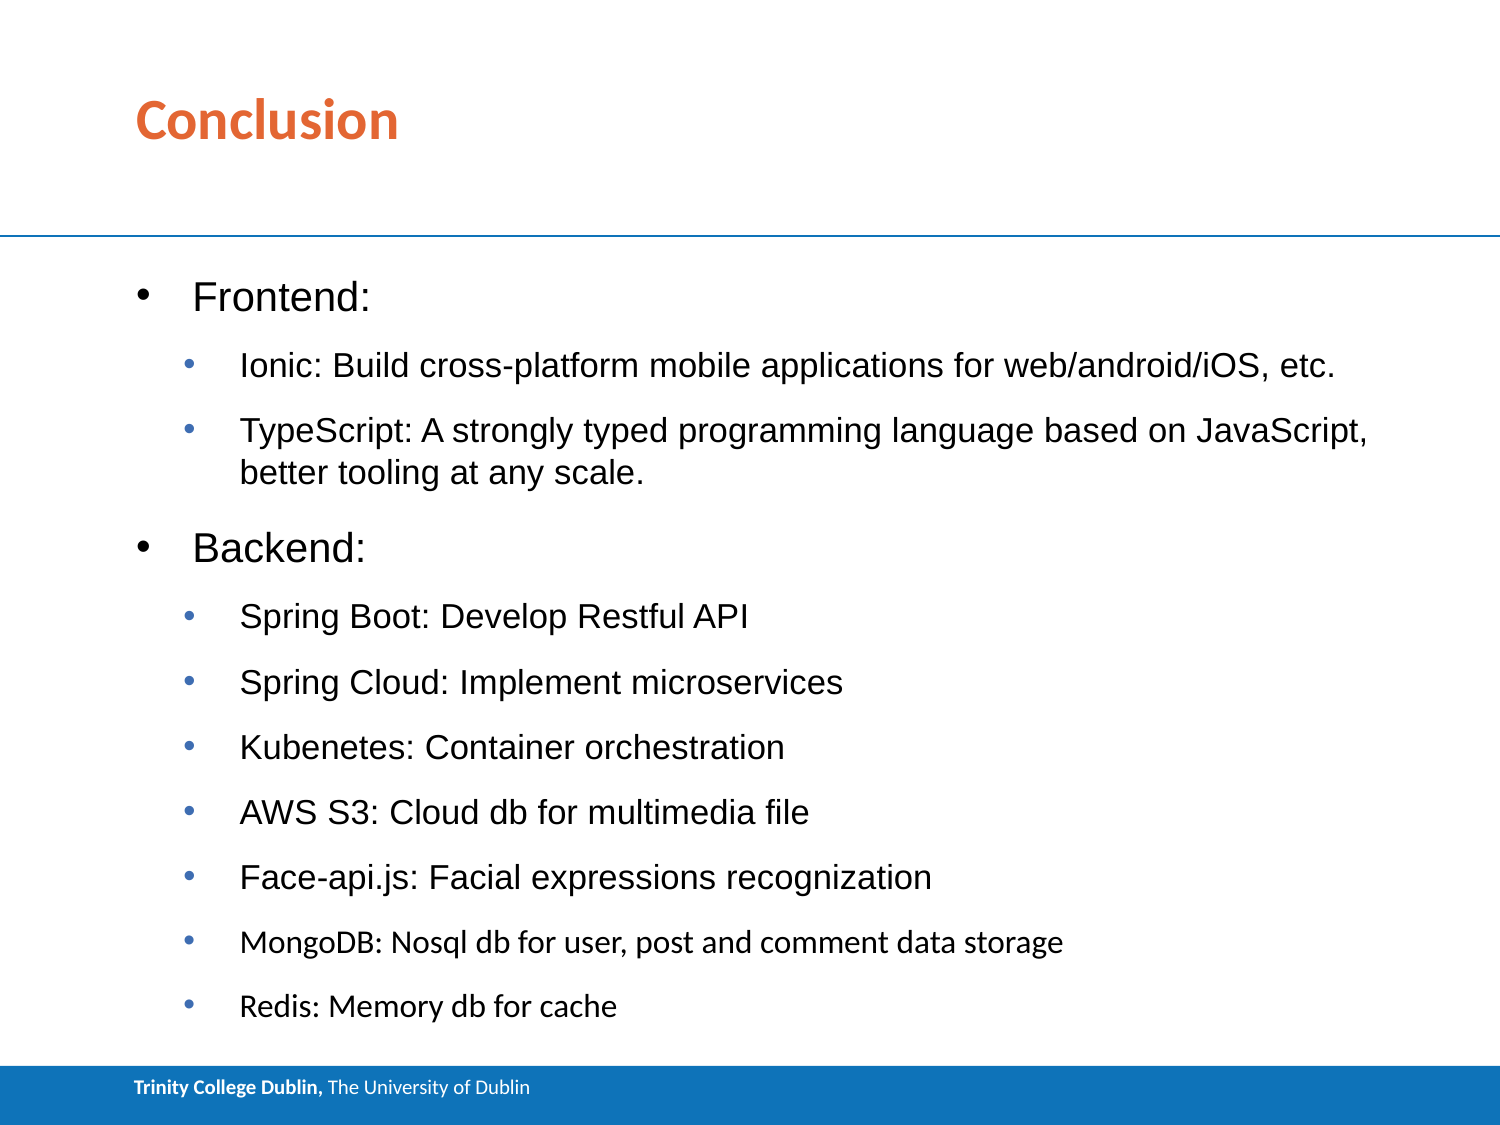

# Conclusion

Frontend:
Ionic: Build cross-platform mobile applications for web/android/iOS, etc.
TypeScript: A strongly typed programming language based on JavaScript, better tooling at any scale.
Backend:
Spring Boot: Develop Restful API
Spring Cloud: Implement microservices
Kubenetes: Container orchestration
AWS S3: Cloud db for multimedia file
Face-api.js: Facial expressions recognization
MongoDB: Nosql db for user, post and comment data storage
Redis: Memory db for cache
39